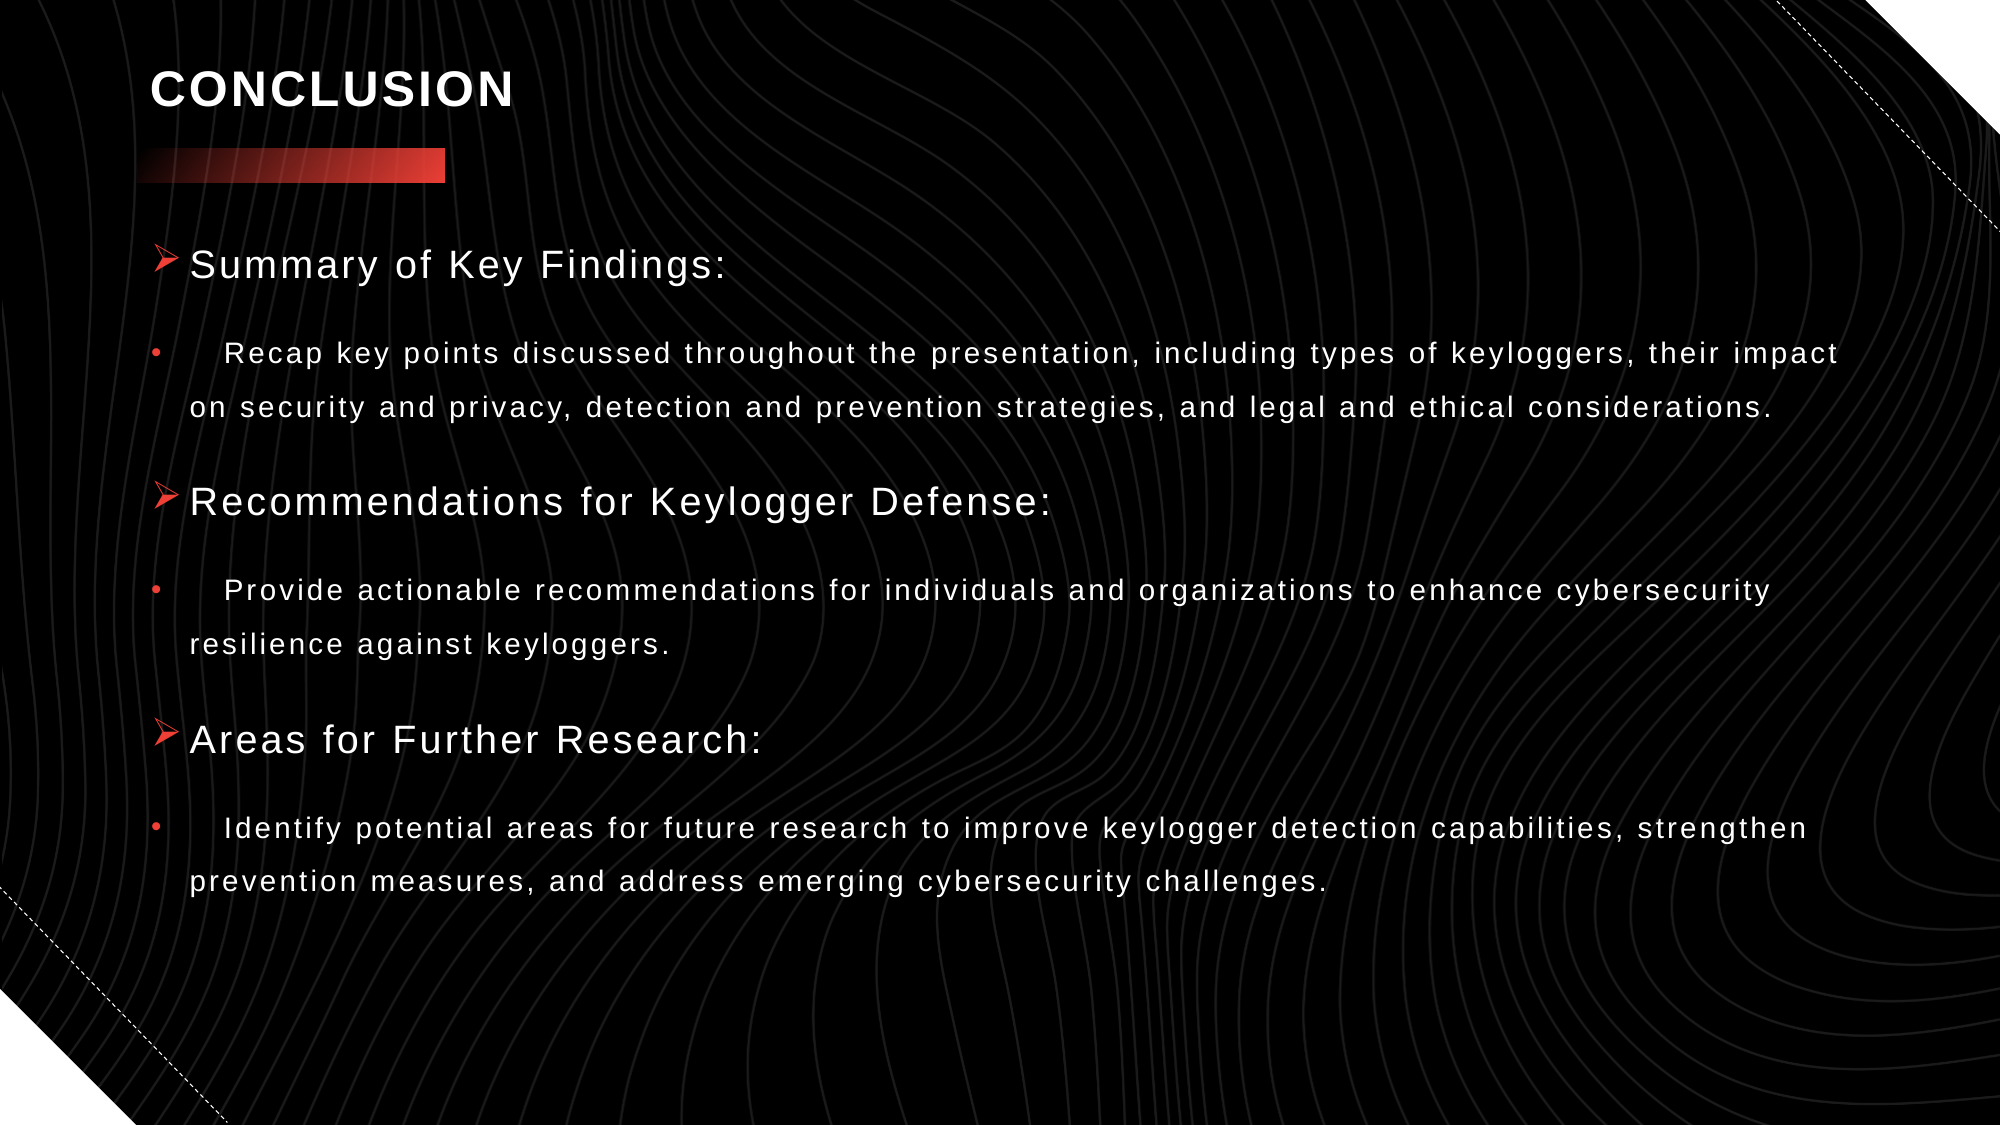

# CONCLUSION
Summary of Key Findings:
   Recap key points discussed throughout the presentation, including types of keyloggers, their impact on security and privacy, detection and prevention strategies, and legal and ethical considerations.
Recommendations for Keylogger Defense:
   Provide actionable recommendations for individuals and organizations to enhance cybersecurity resilience against keyloggers.
Areas for Further Research:
   Identify potential areas for future research to improve keylogger detection capabilities, strengthen prevention measures, and address emerging cybersecurity challenges.